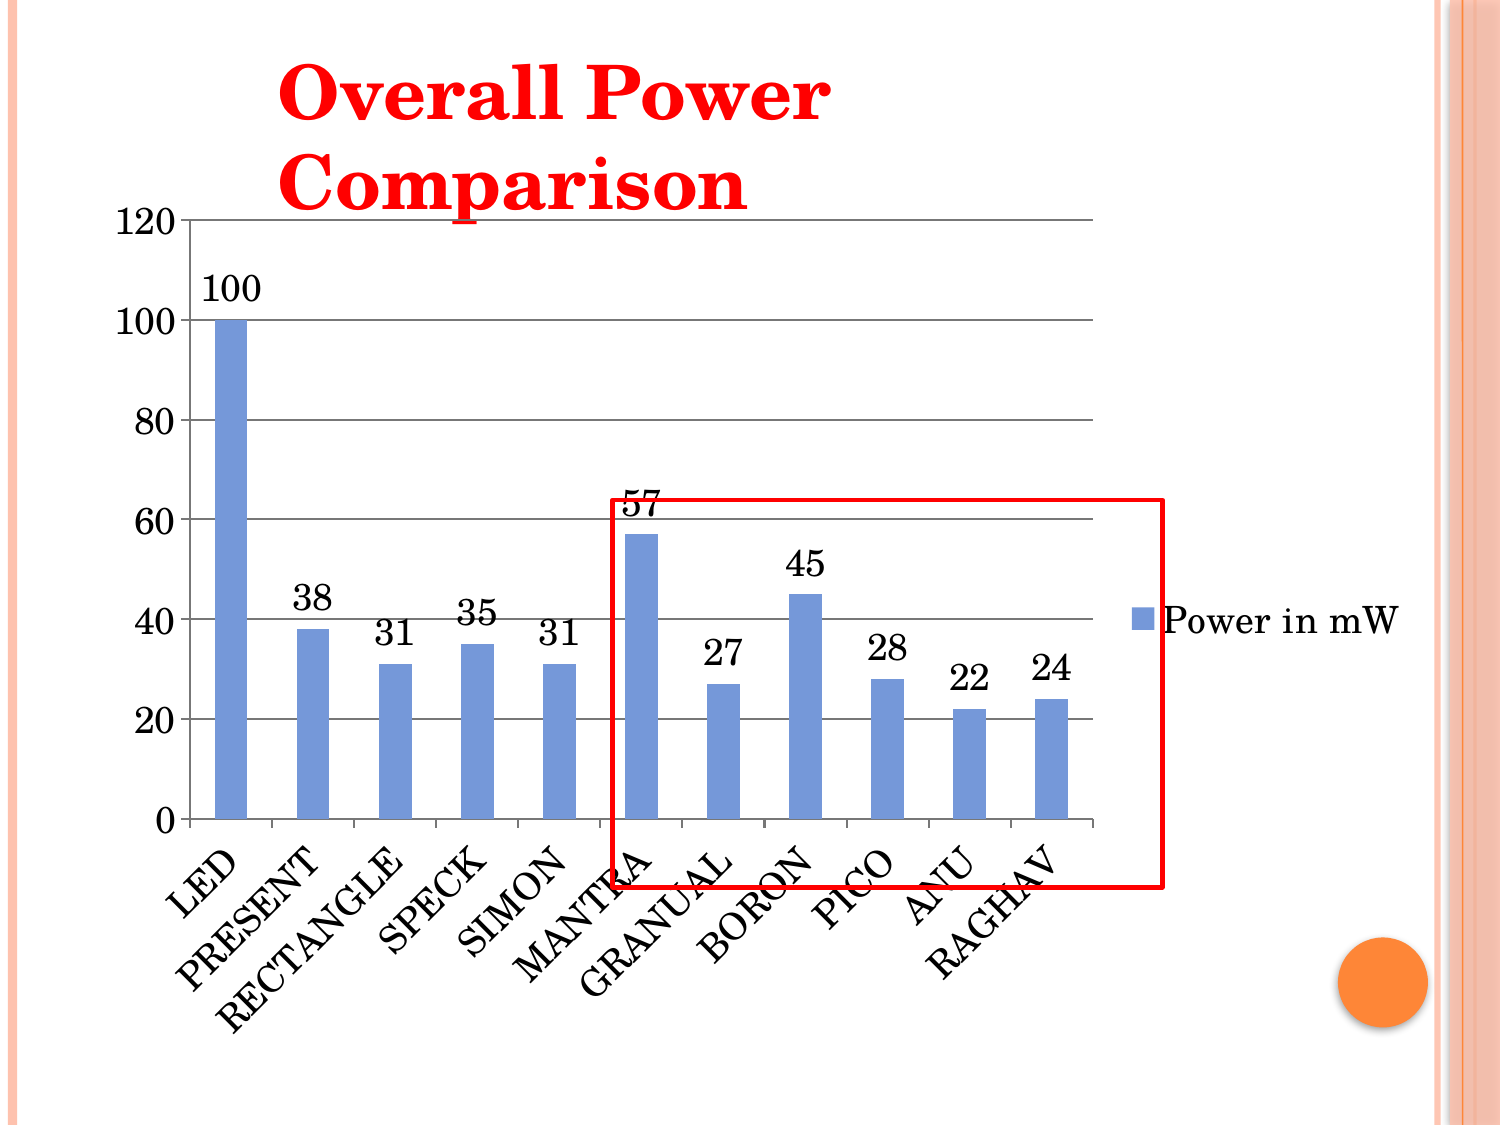

Overall Power Comparison

### Chart

| Category |  |
|---|---|
| LED | 100.0 |
| PRESENT | 38.0 |
| RECTANGLE | 31.0 |
| SPECK | 35.0 |
| SIMON | 31.0 |
| MANTRA | 57.0 |
| GRANUAL | 27.0 |
| BORON | 45.0 |
| PICO | 28.0 |
| ANU | 22.0 |
| RAGHAV | 24.0 |